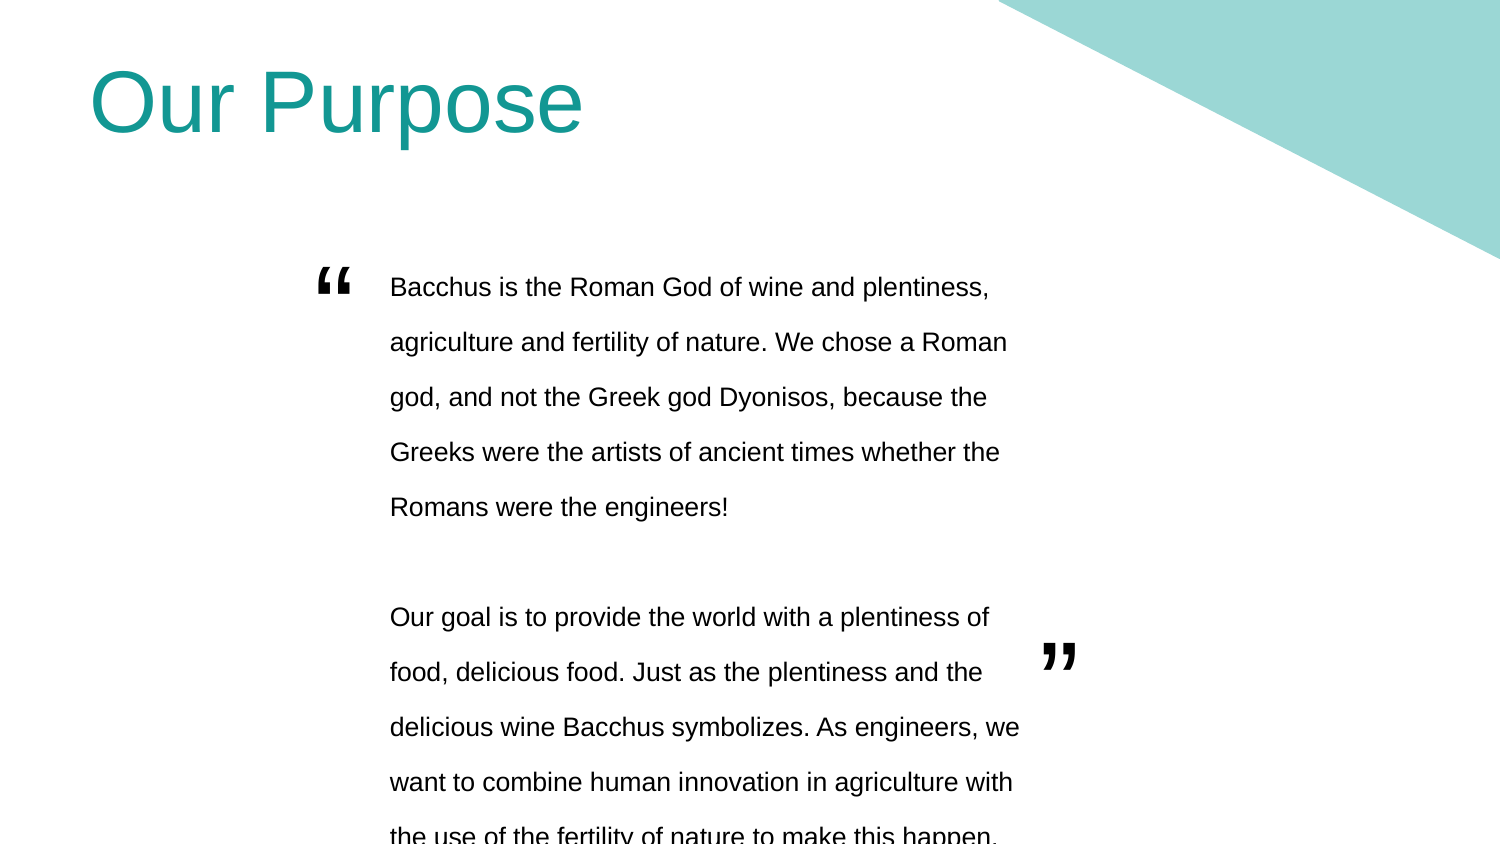

Our Purpose
“
Bacchus is the Roman God of wine and plentiness, agriculture and fertility of nature. We chose a Roman god, and not the Greek god Dyonisos, because the Greeks were the artists of ancient times whether the Romans were the engineers!

Our goal is to provide the world with a plentiness of food, delicious food. Just as the plentiness and the delicious wine Bacchus symbolizes. As engineers, we want to combine human innovation in agriculture with the use of the fertility of nature to make this happen.
”